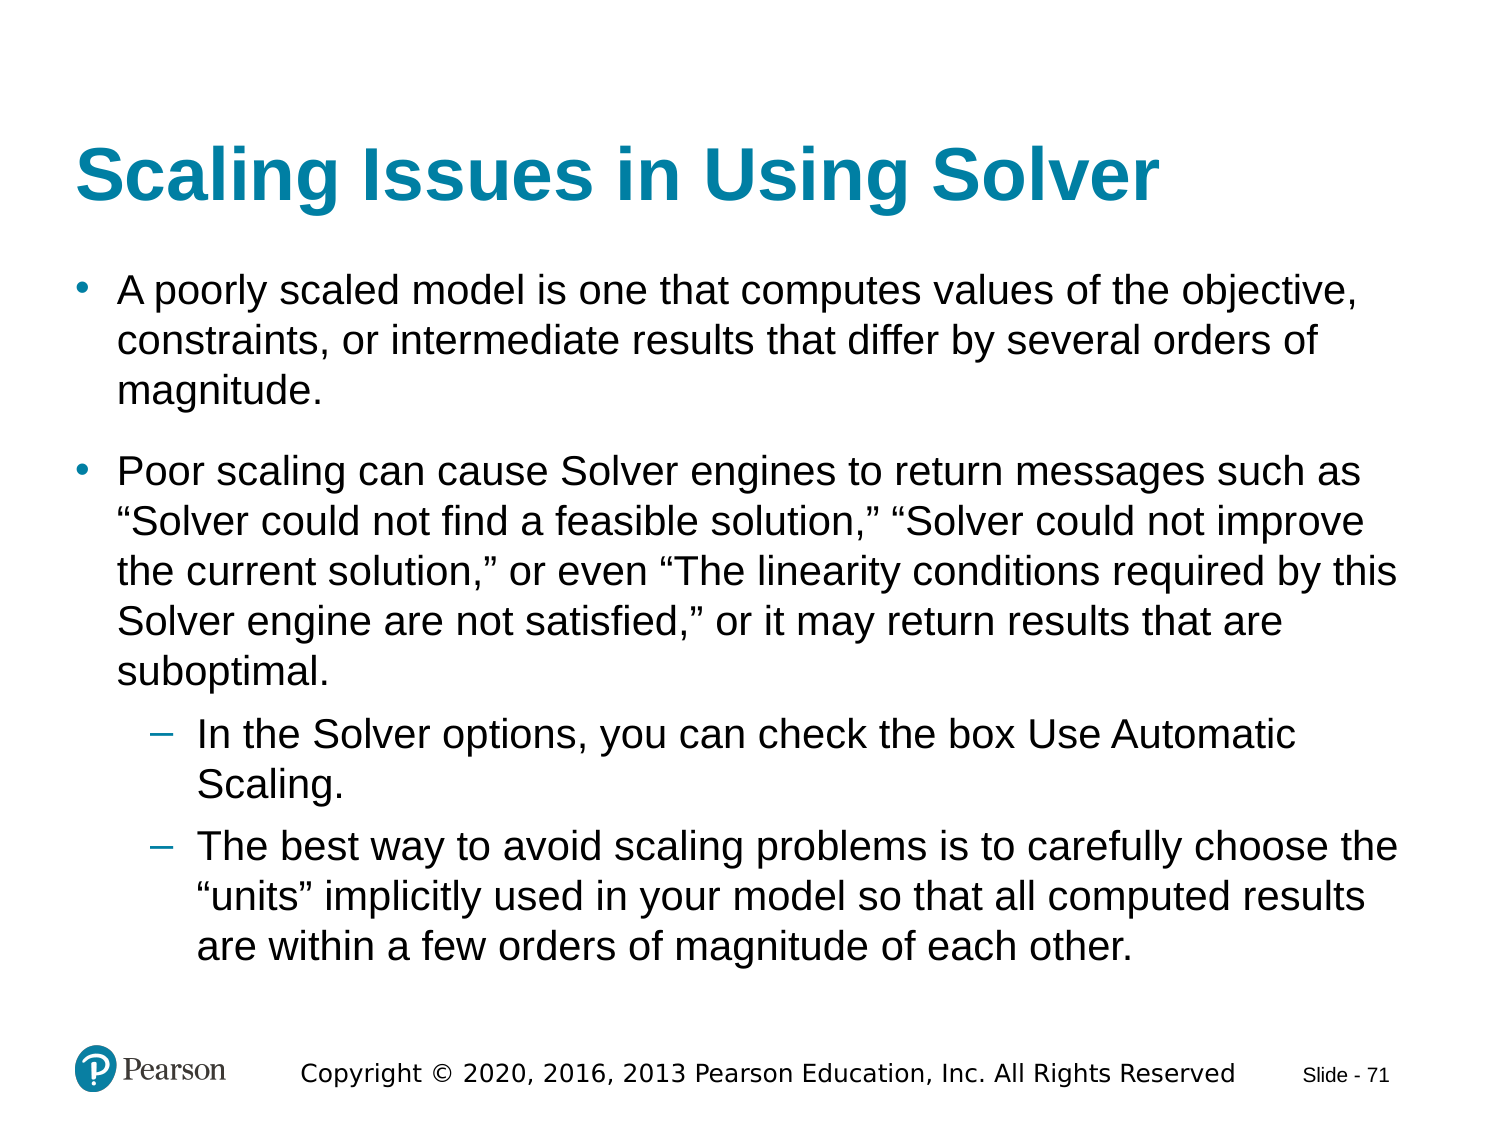

# Scaling Issues in Using Solver
A poorly scaled model is one that computes values of the objective, constraints, or intermediate results that differ by several orders of magnitude.
Poor scaling can cause Solver engines to return messages such as “Solver could not find a feasible solution,” “Solver could not improve the current solution,” or even “The linearity conditions required by this Solver engine are not satisfied,” or it may return results that are suboptimal.
In the Solver options, you can check the box Use Automatic Scaling.
The best way to avoid scaling problems is to carefully choose the “units” implicitly used in your model so that all computed results are within a few orders of magnitude of each other.